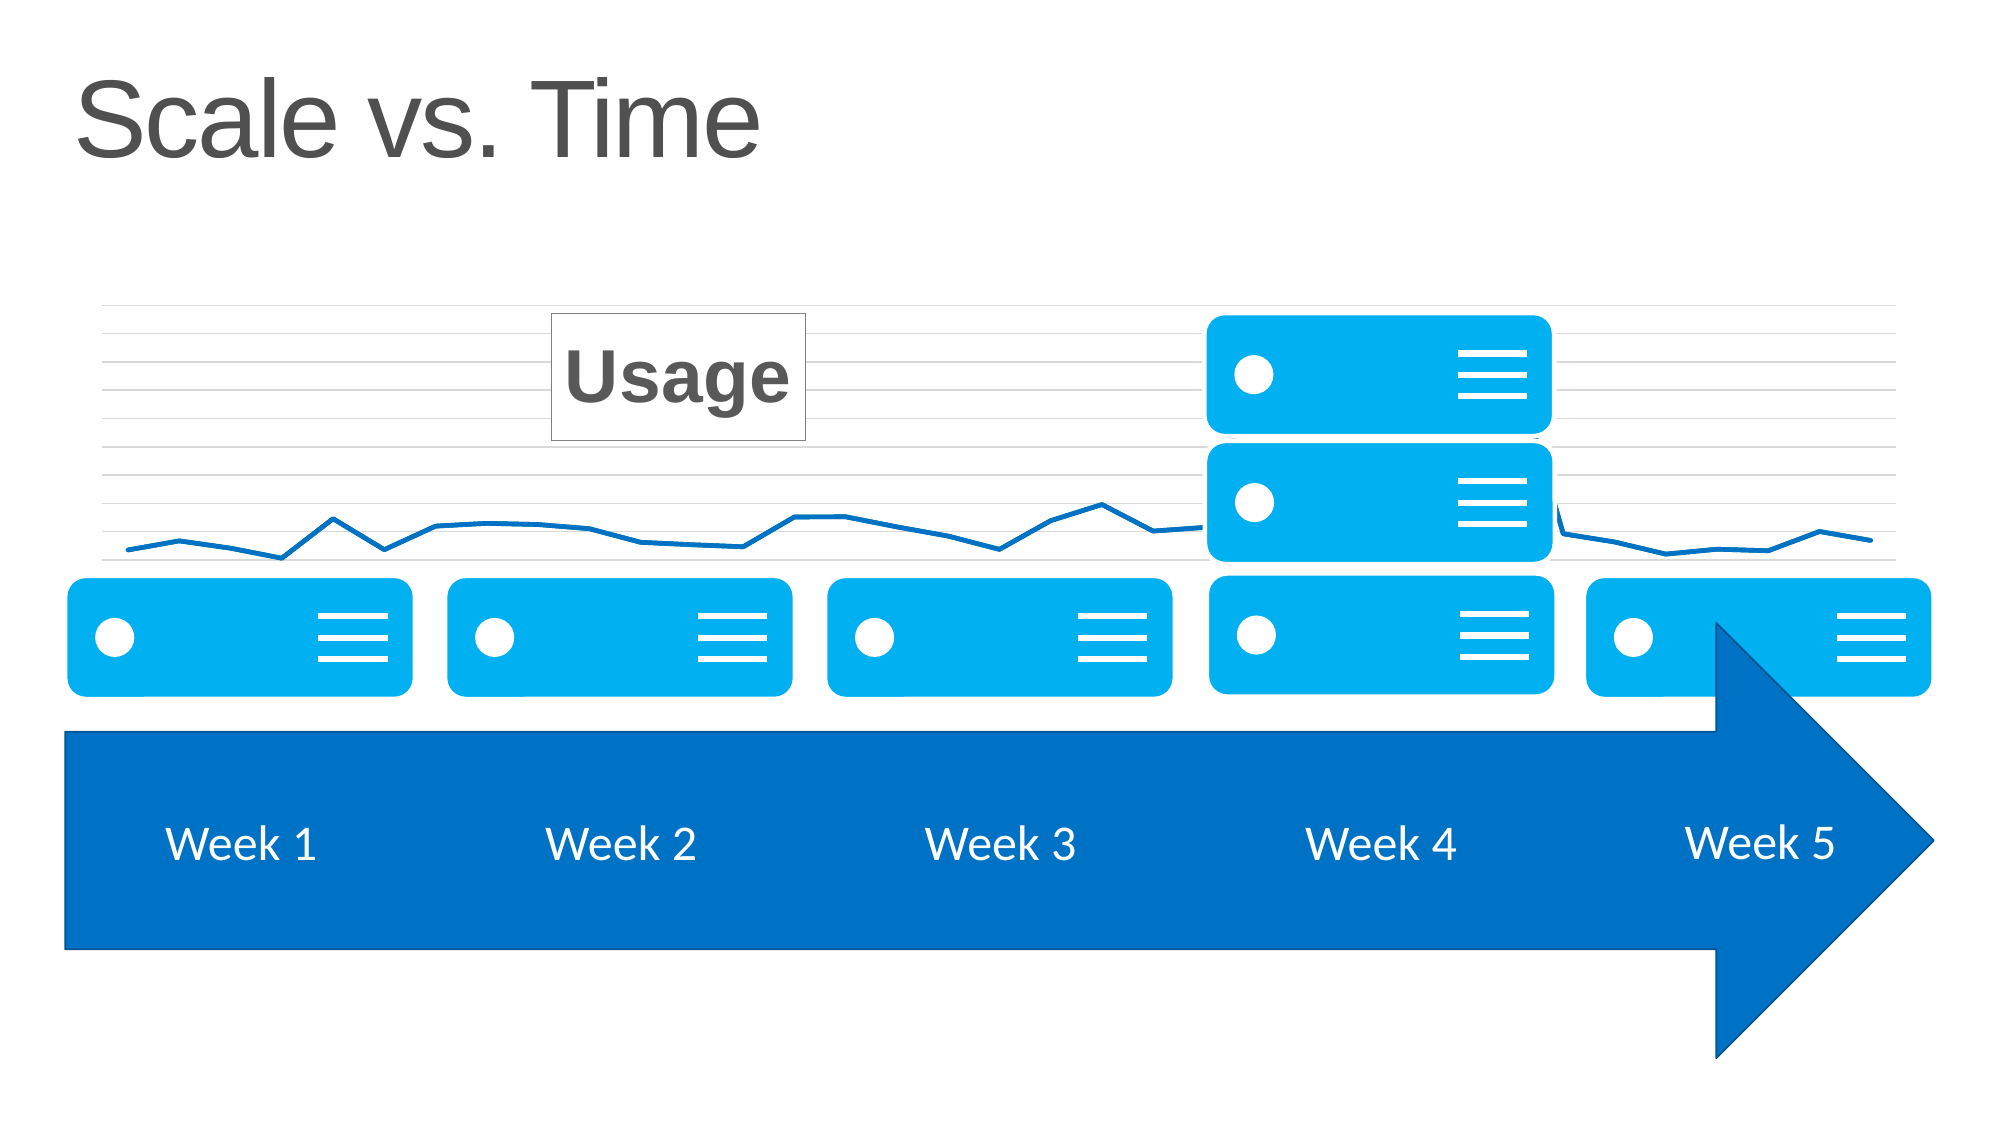

# Scale vs. Time

### Chart: Usage

| Category |  |  |
|---|---|---|

Week 5
Week 4
Week 2
Week 3
Week 1